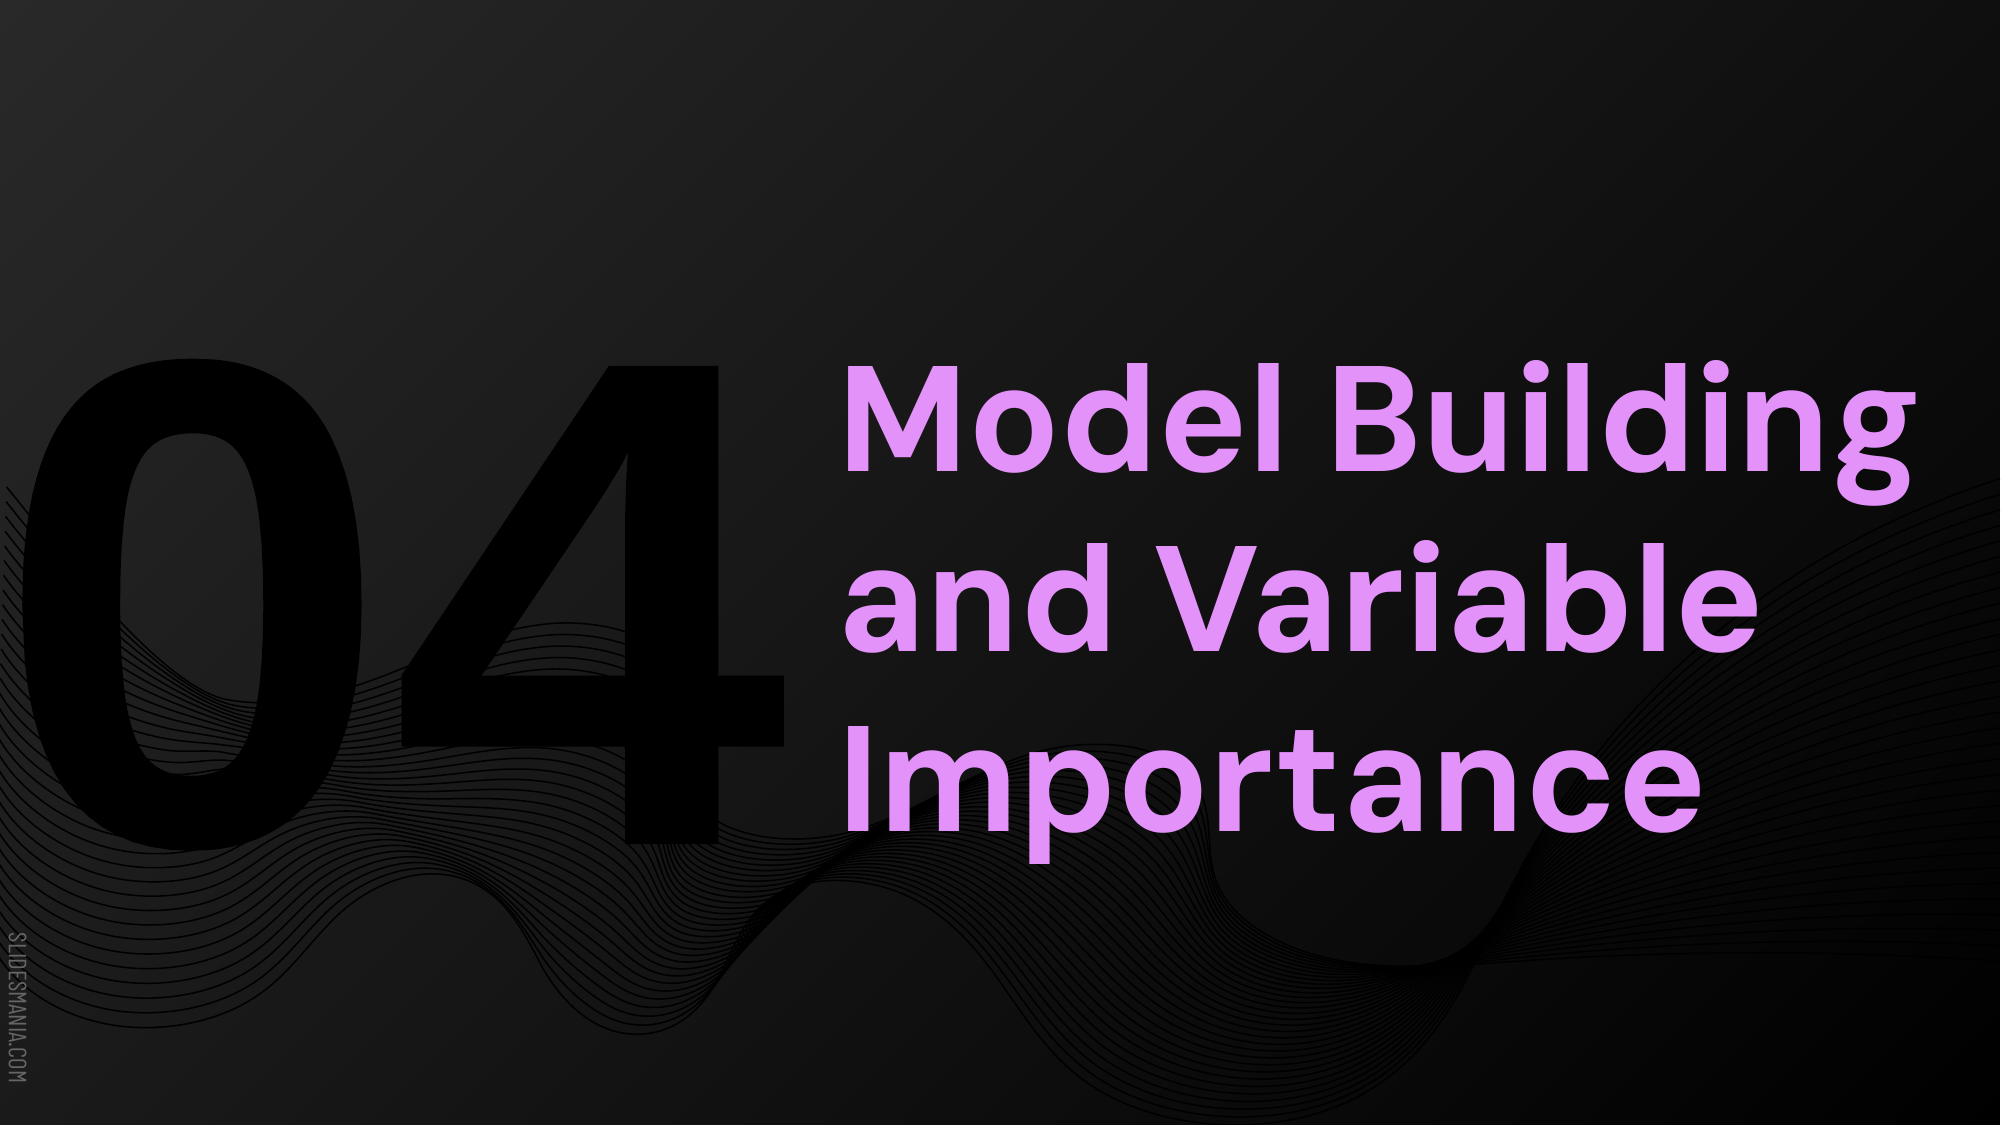

# Model Building and Variable Importance
04